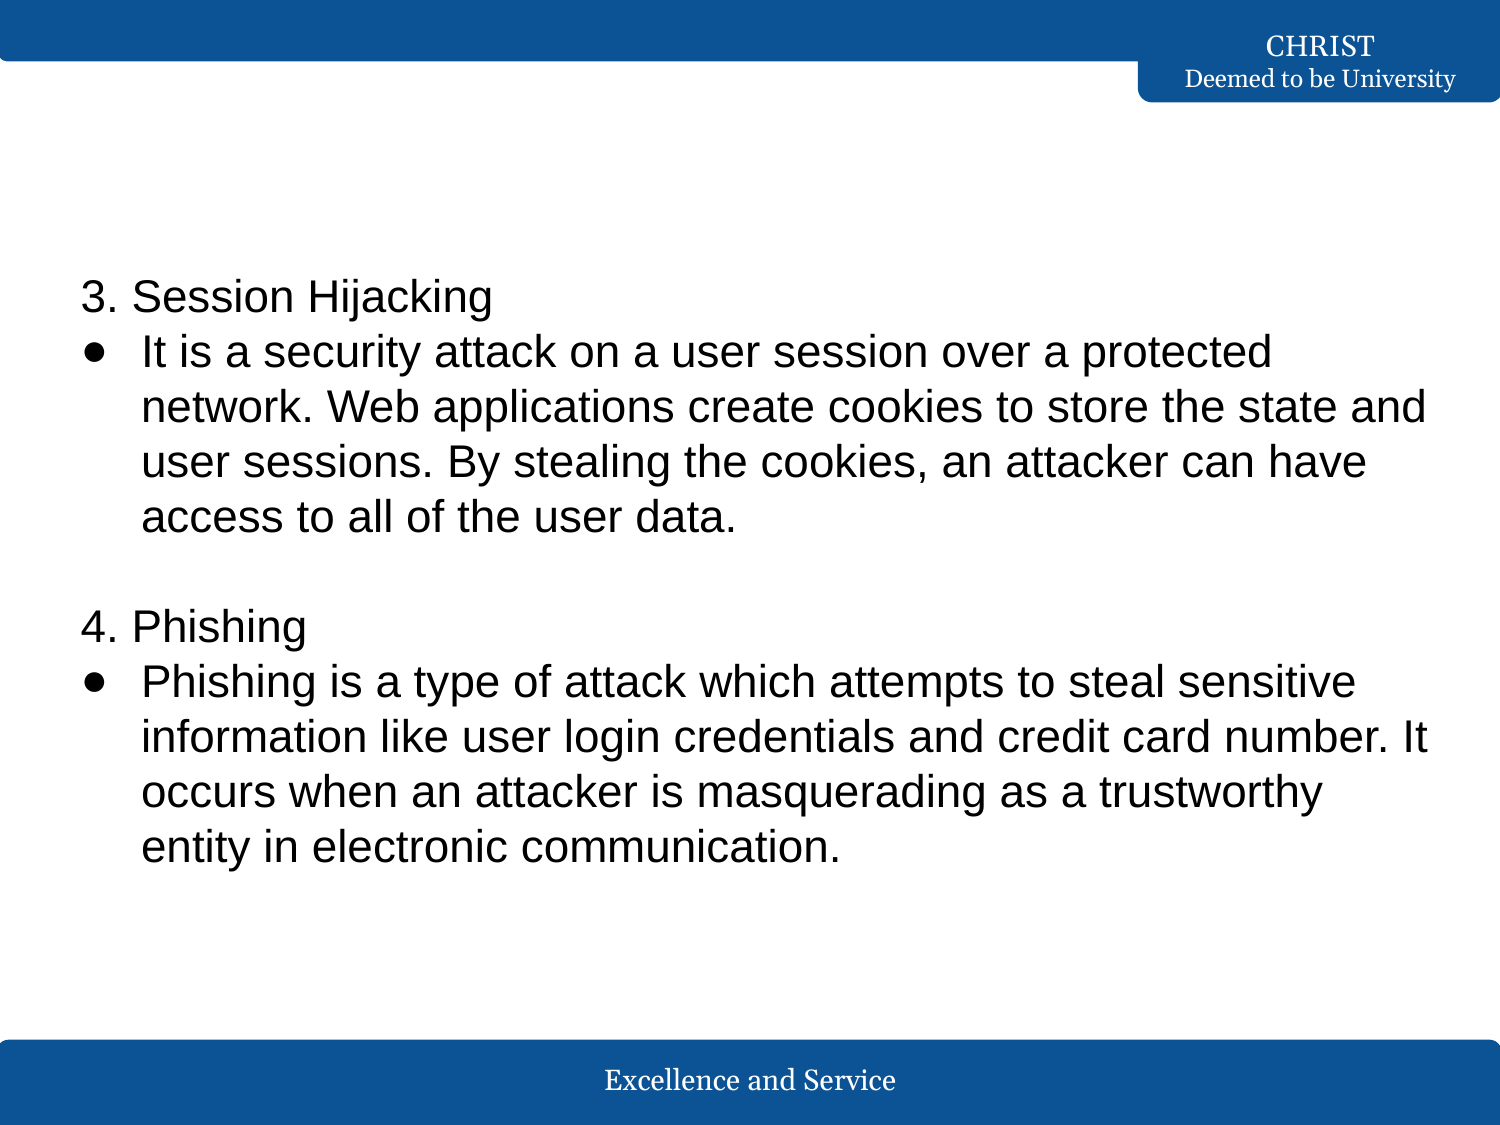

#
3. Session Hijacking
It is a security attack on a user session over a protected network. Web applications create cookies to store the state and user sessions. By stealing the cookies, an attacker can have access to all of the user data.

4. Phishing
Phishing is a type of attack which attempts to steal sensitive information like user login credentials and credit card number. It occurs when an attacker is masquerading as a trustworthy entity in electronic communication.